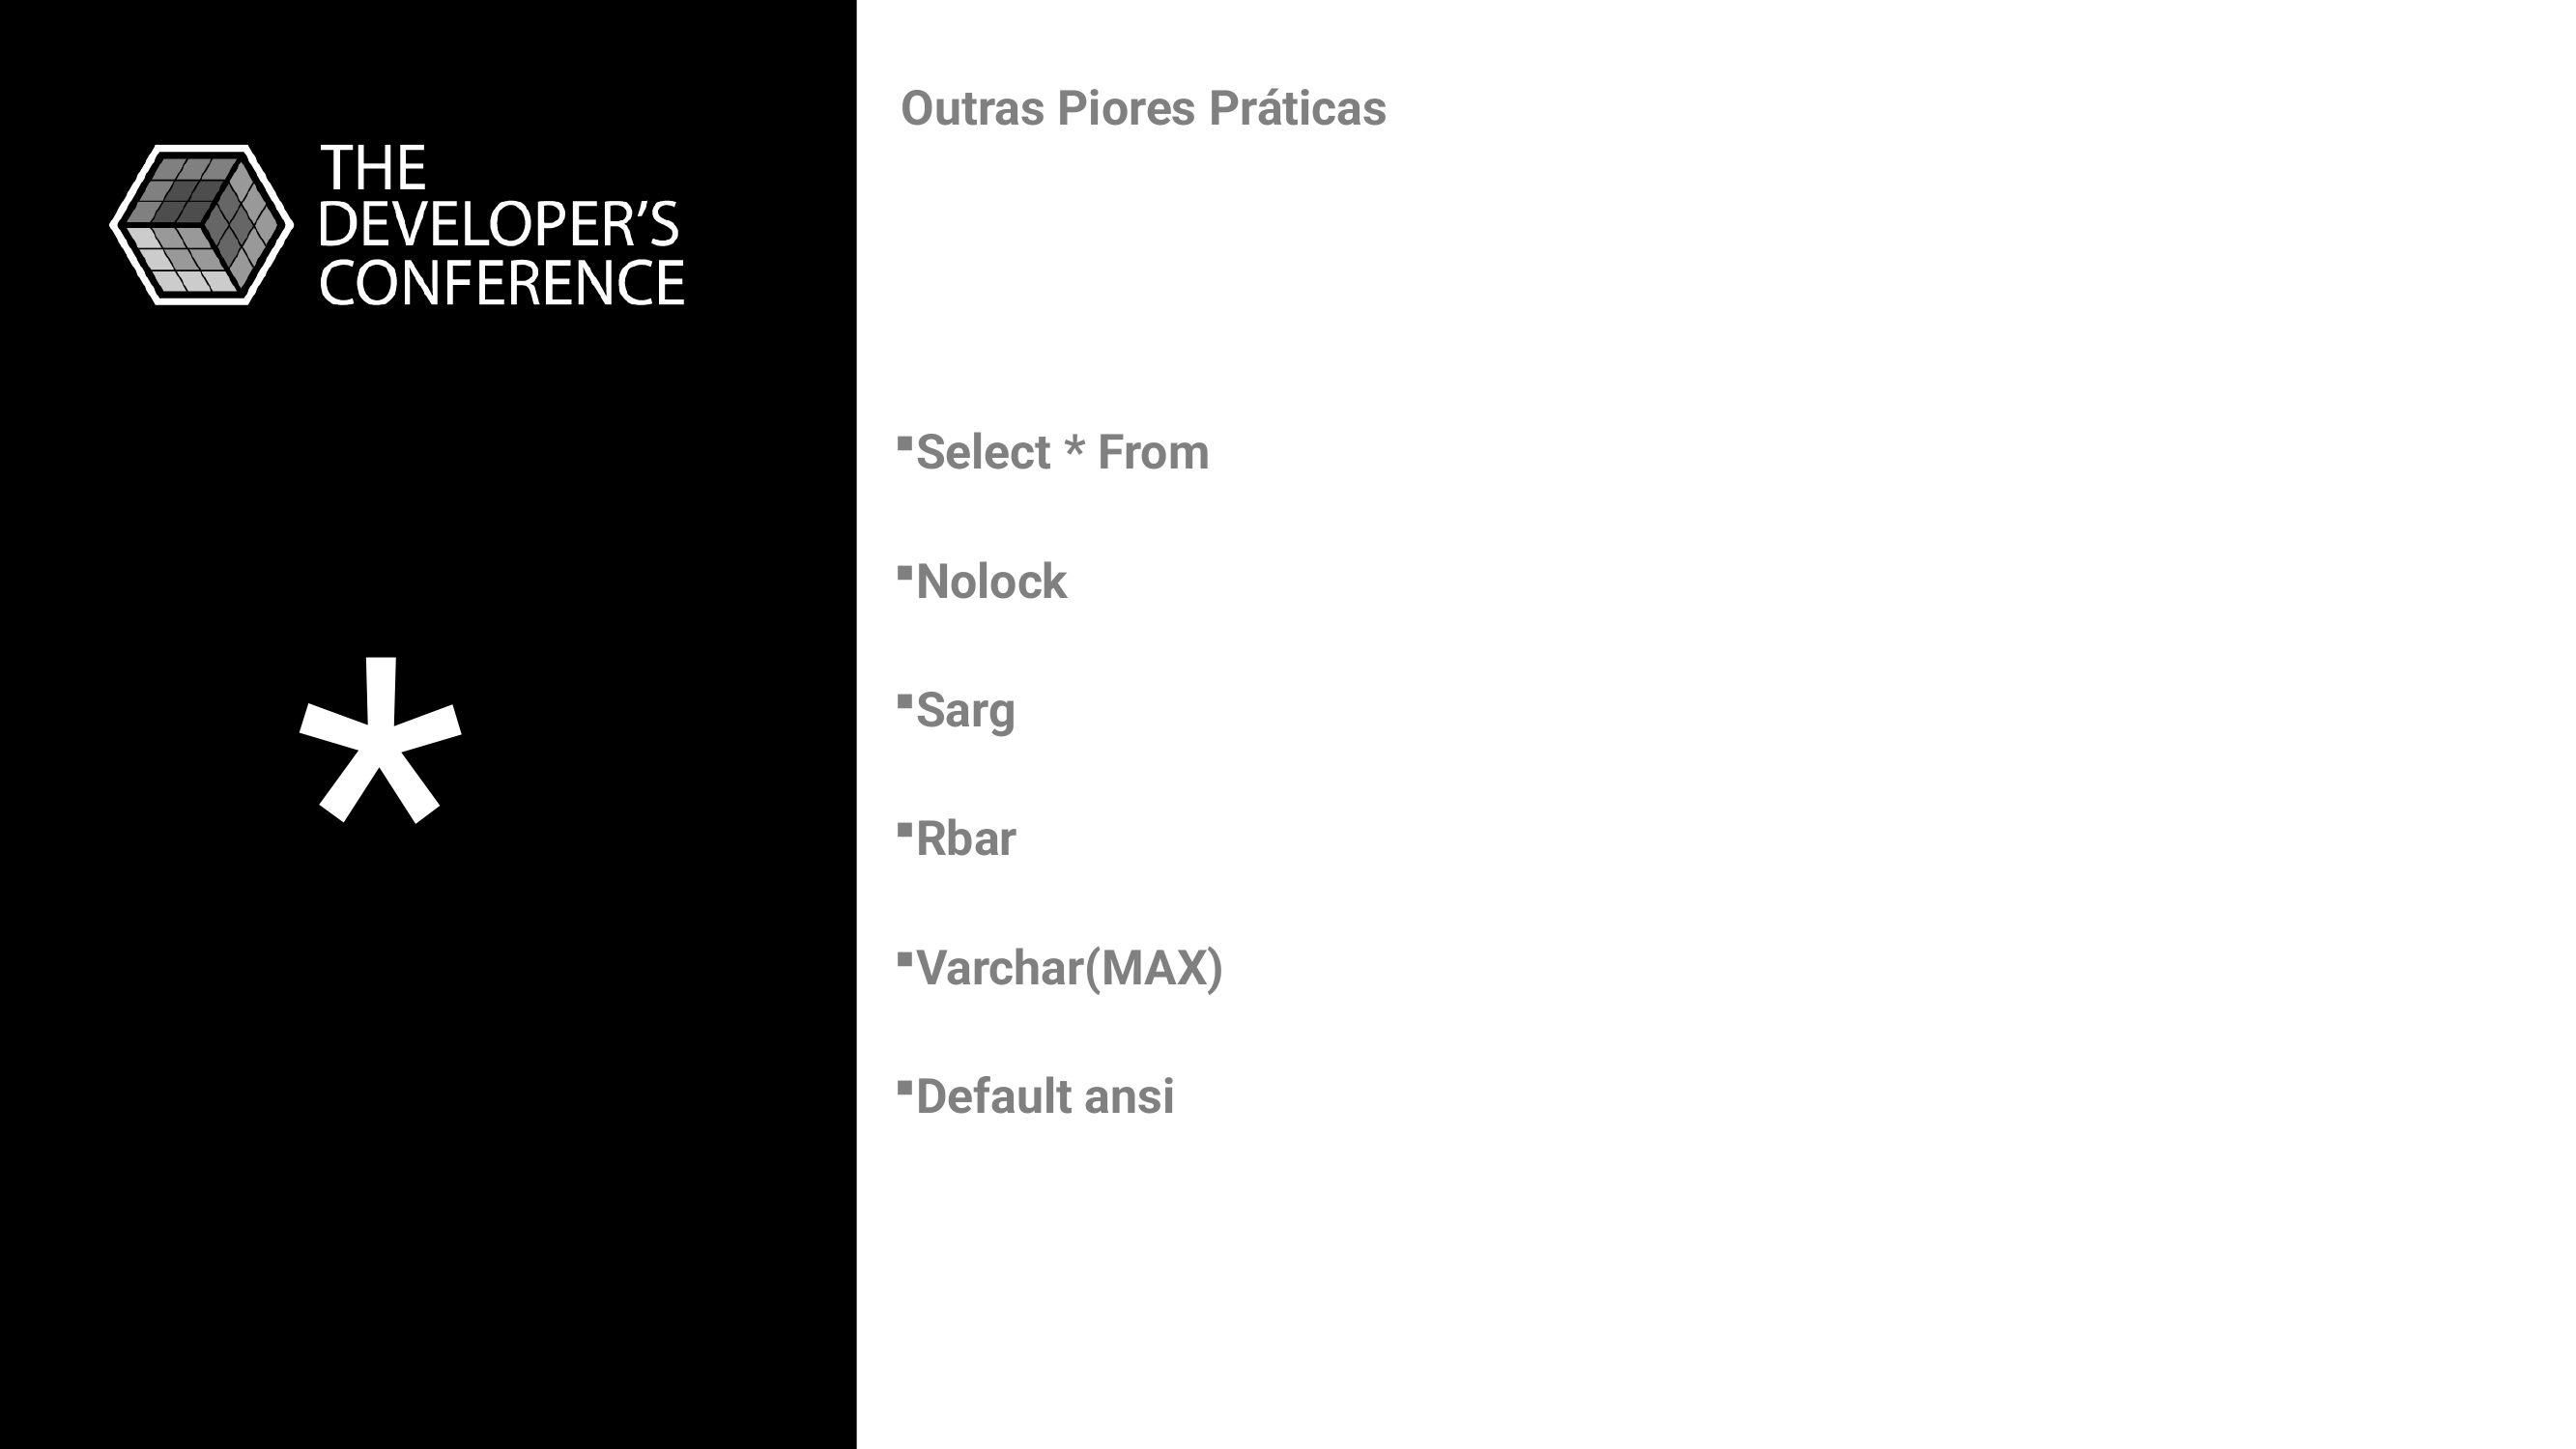

Outras Piores Práticas
Select * From

Nolock

Sarg

Rbar

Varchar(MAX)

Default ansi

*